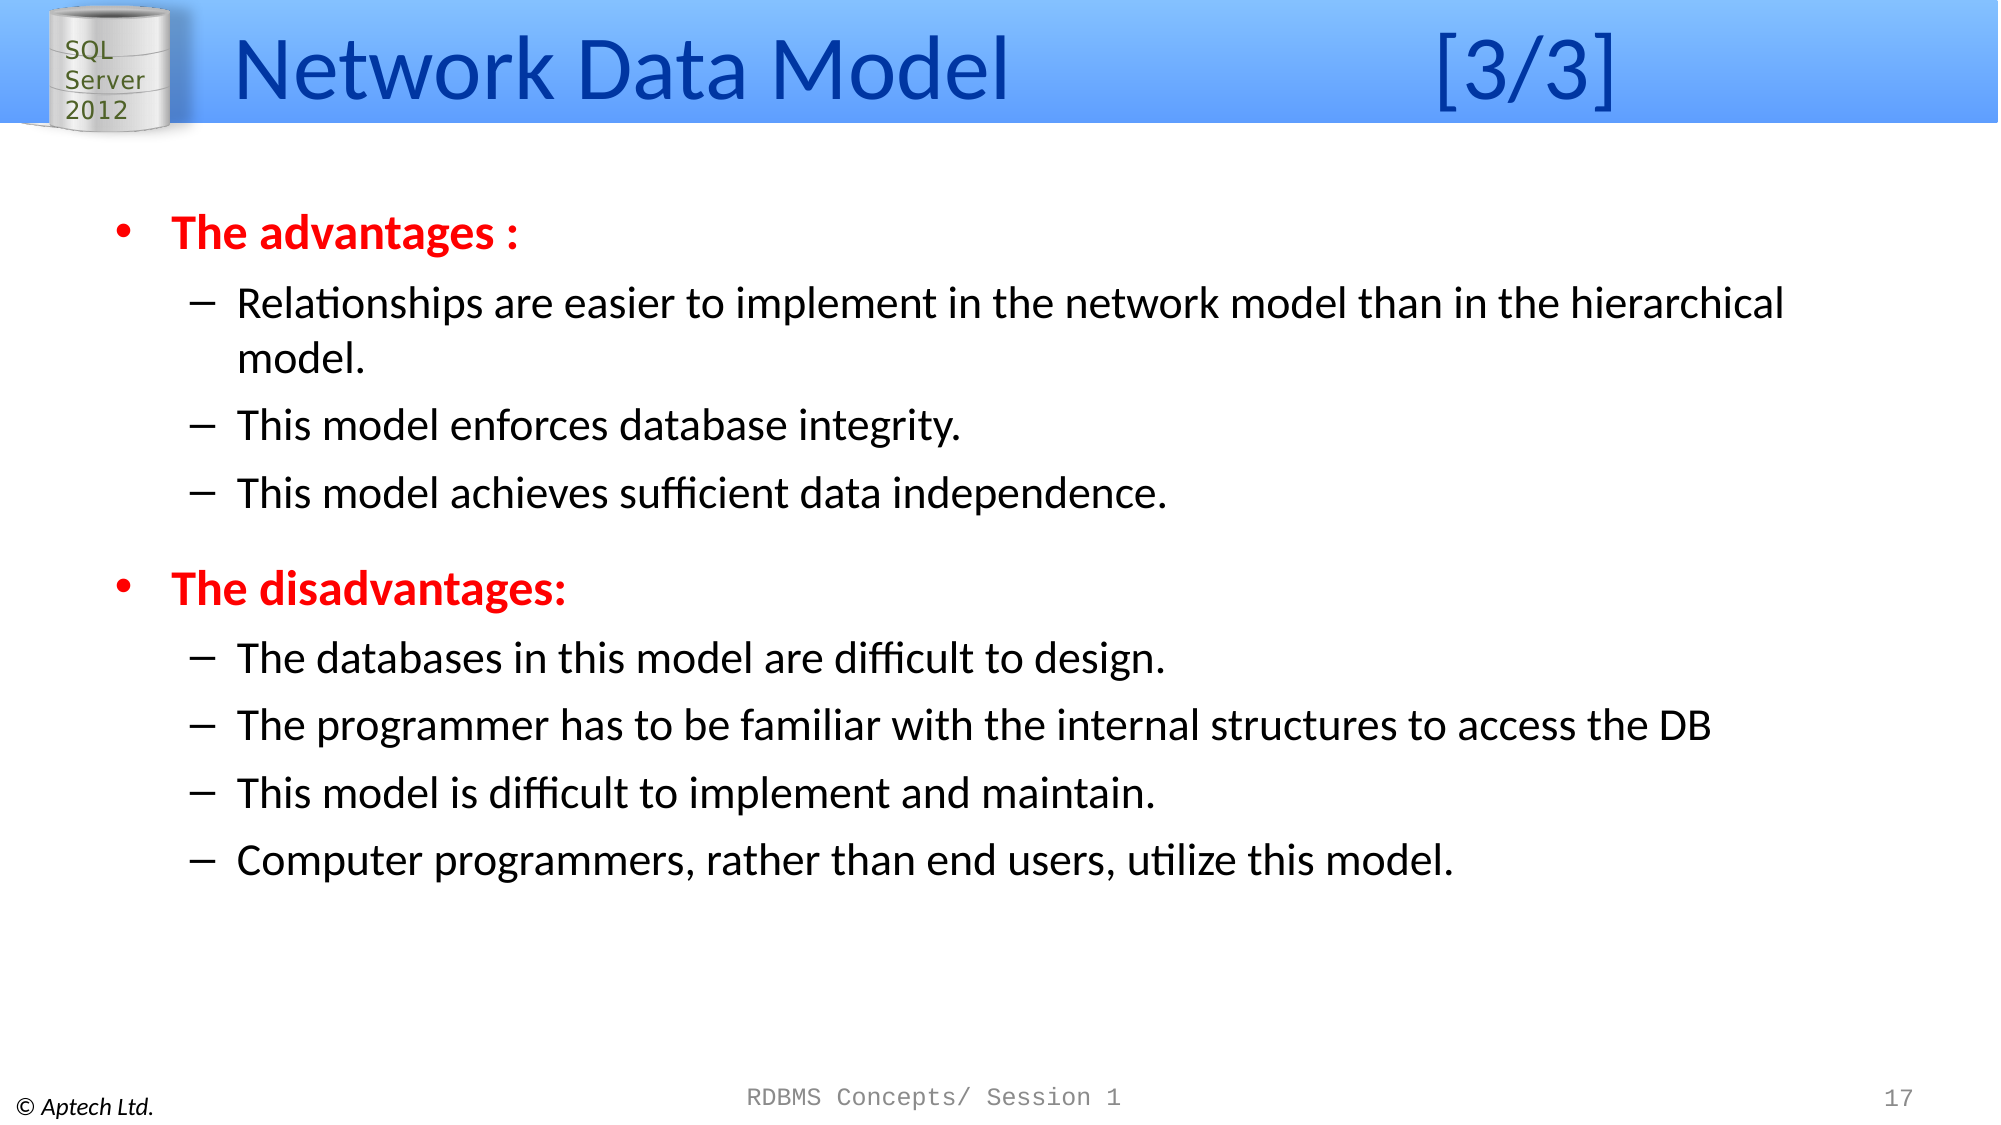

# Network Data Model 			[3/3]
The advantages :
Relationships are easier to implement in the network model than in the hierarchical model.
This model enforces database integrity.
This model achieves sufficient data independence.
The disadvantages:
The databases in this model are difficult to design.
The programmer has to be familiar with the internal structures to access the DB
This model is difficult to implement and maintain.
Computer programmers, rather than end users, utilize this model.

RDBMS Concepts/ Session 1
17